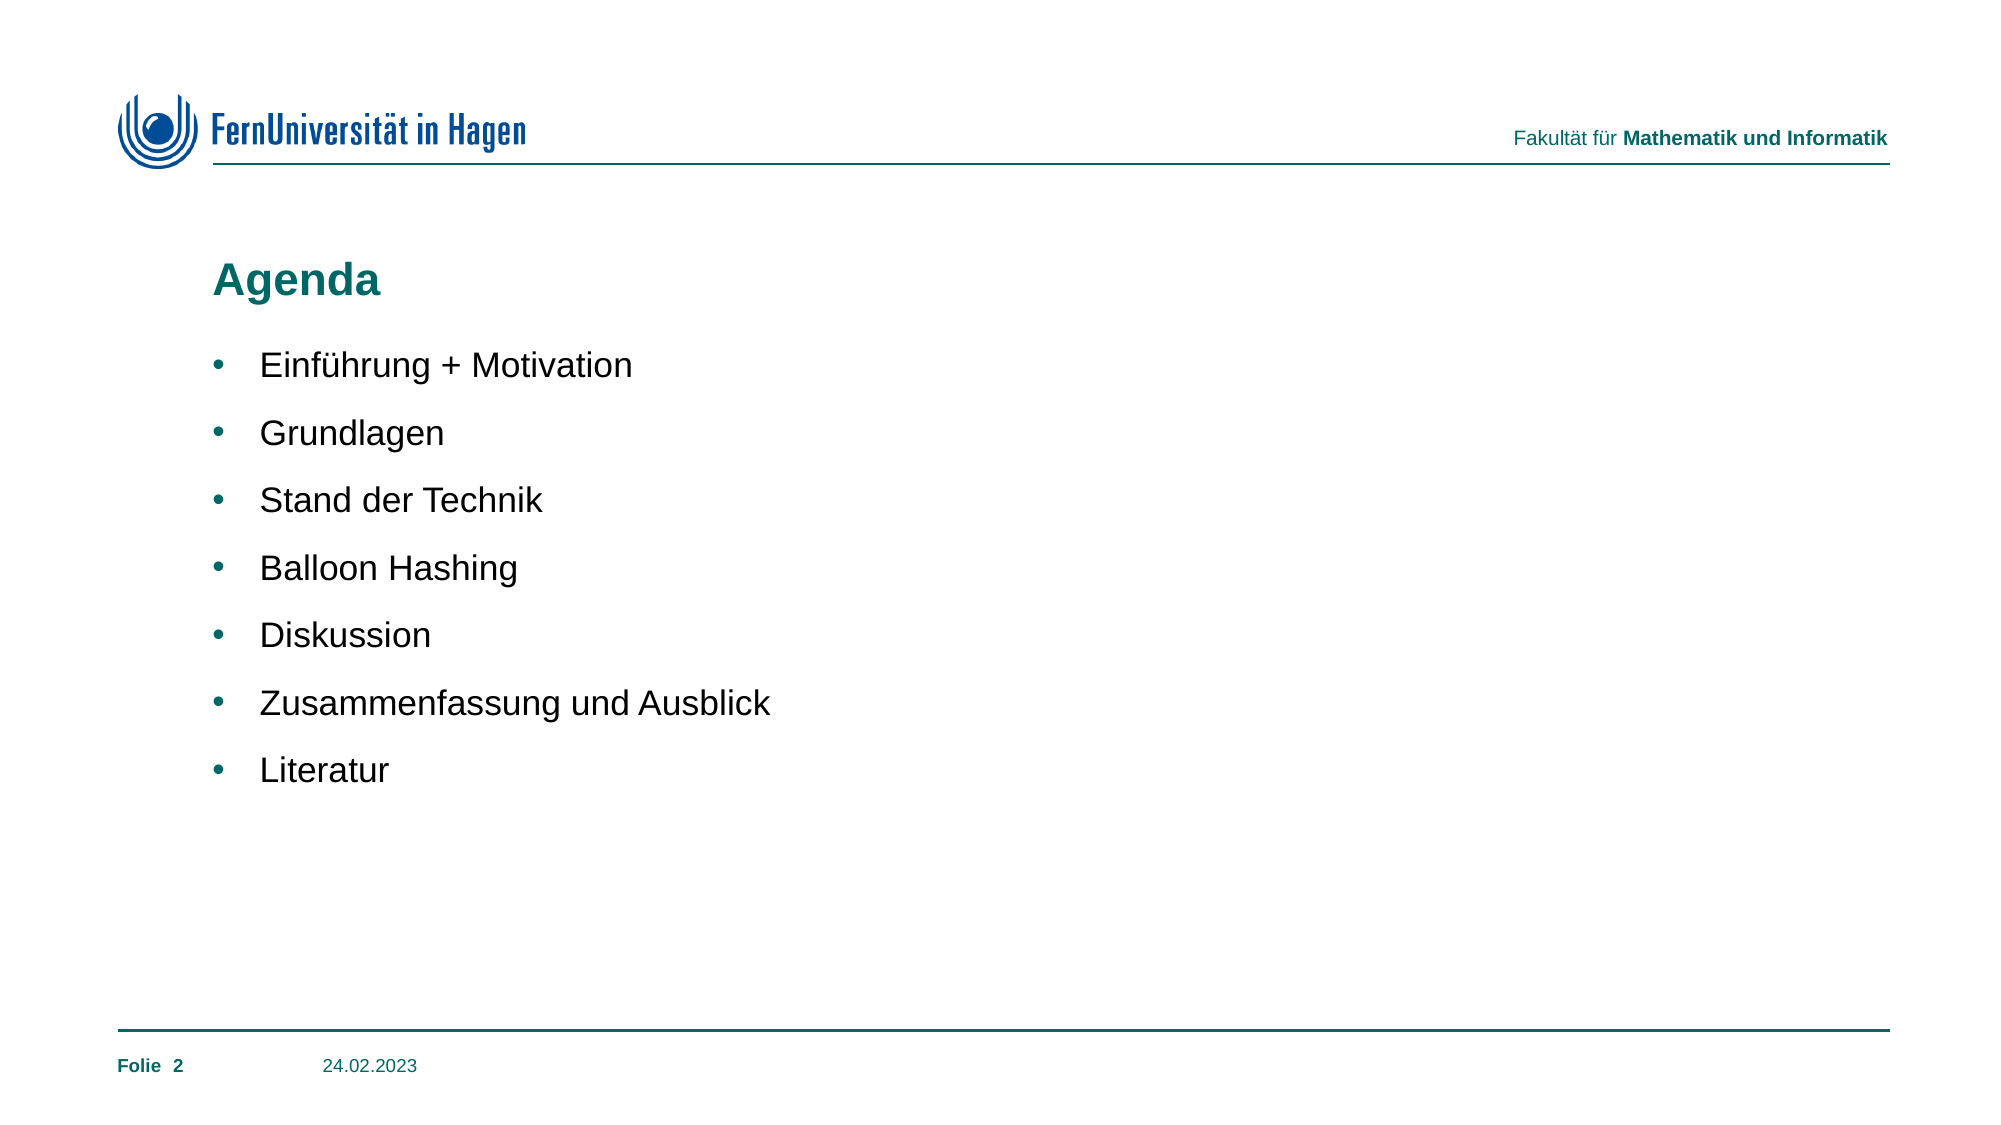

# Agenda
Einführung + Motivation
Grundlagen
Stand der Technik
Balloon Hashing
Diskussion
Zusammenfassung und Ausblick
Literatur

2
24.02.2023